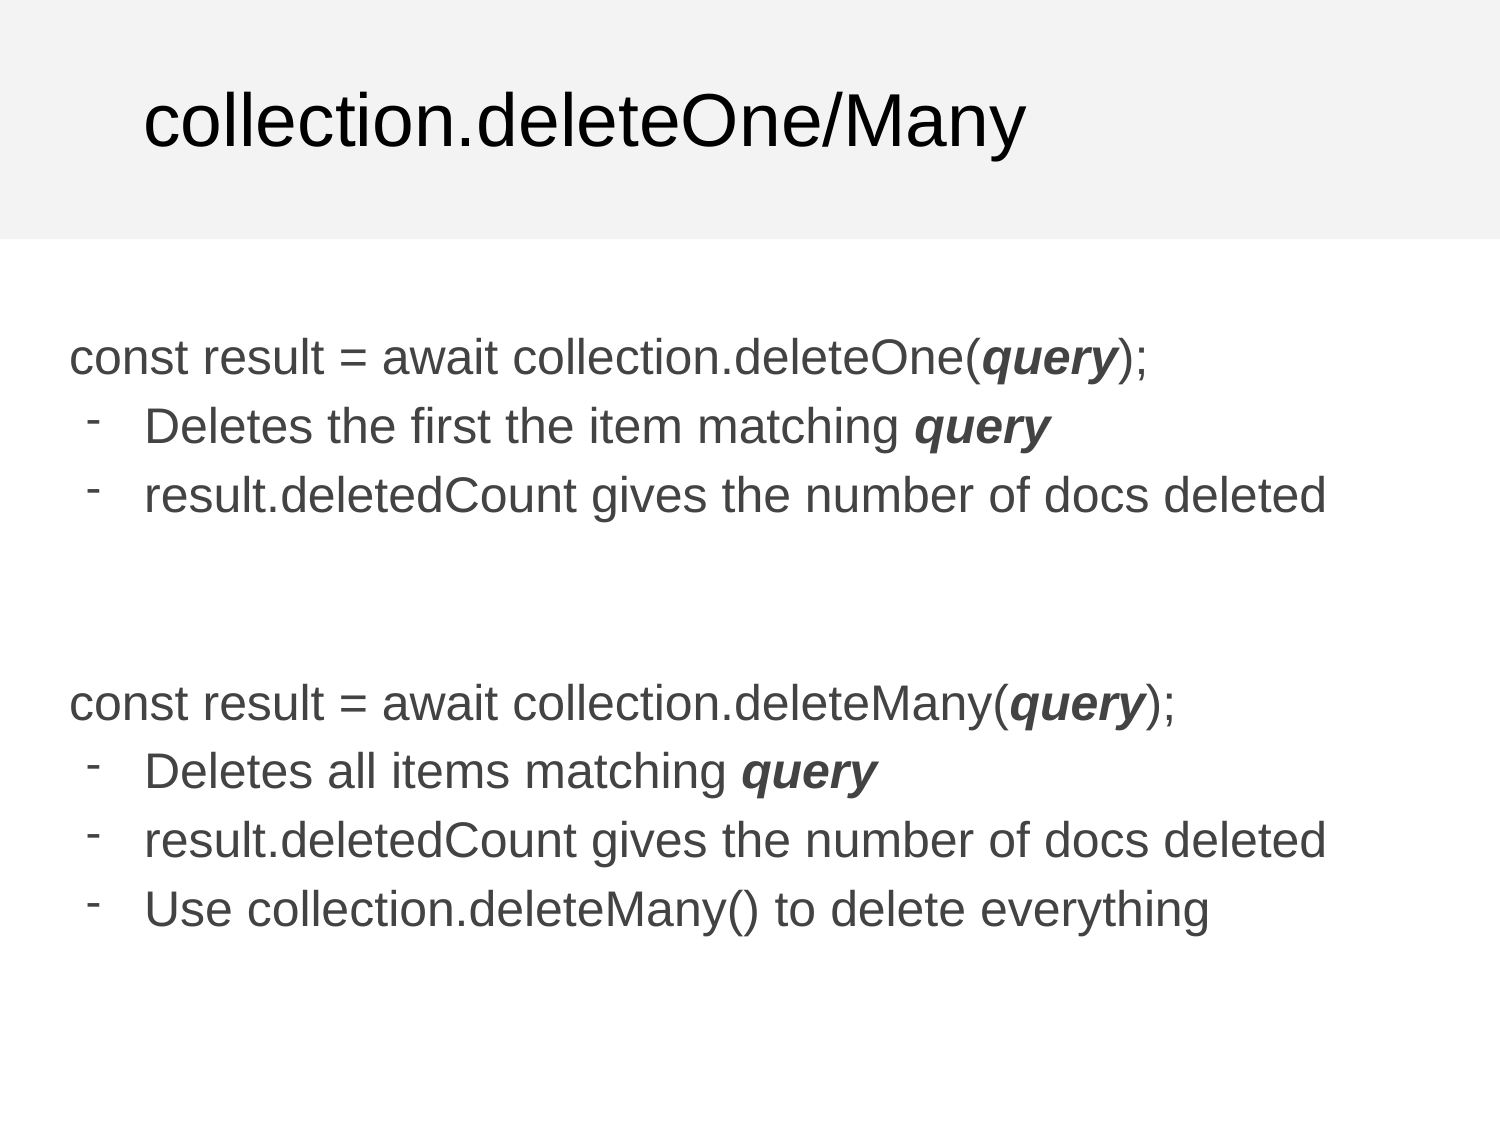

collection.deleteOne/Many
const result = await collection.deleteOne(query);
Deletes the first the item matching query
result.deletedCount gives the number of docs deleted
const result = await collection.deleteMany(query);
Deletes all items matching query
result.deletedCount gives the number of docs deleted
Use collection.deleteMany() to delete everything